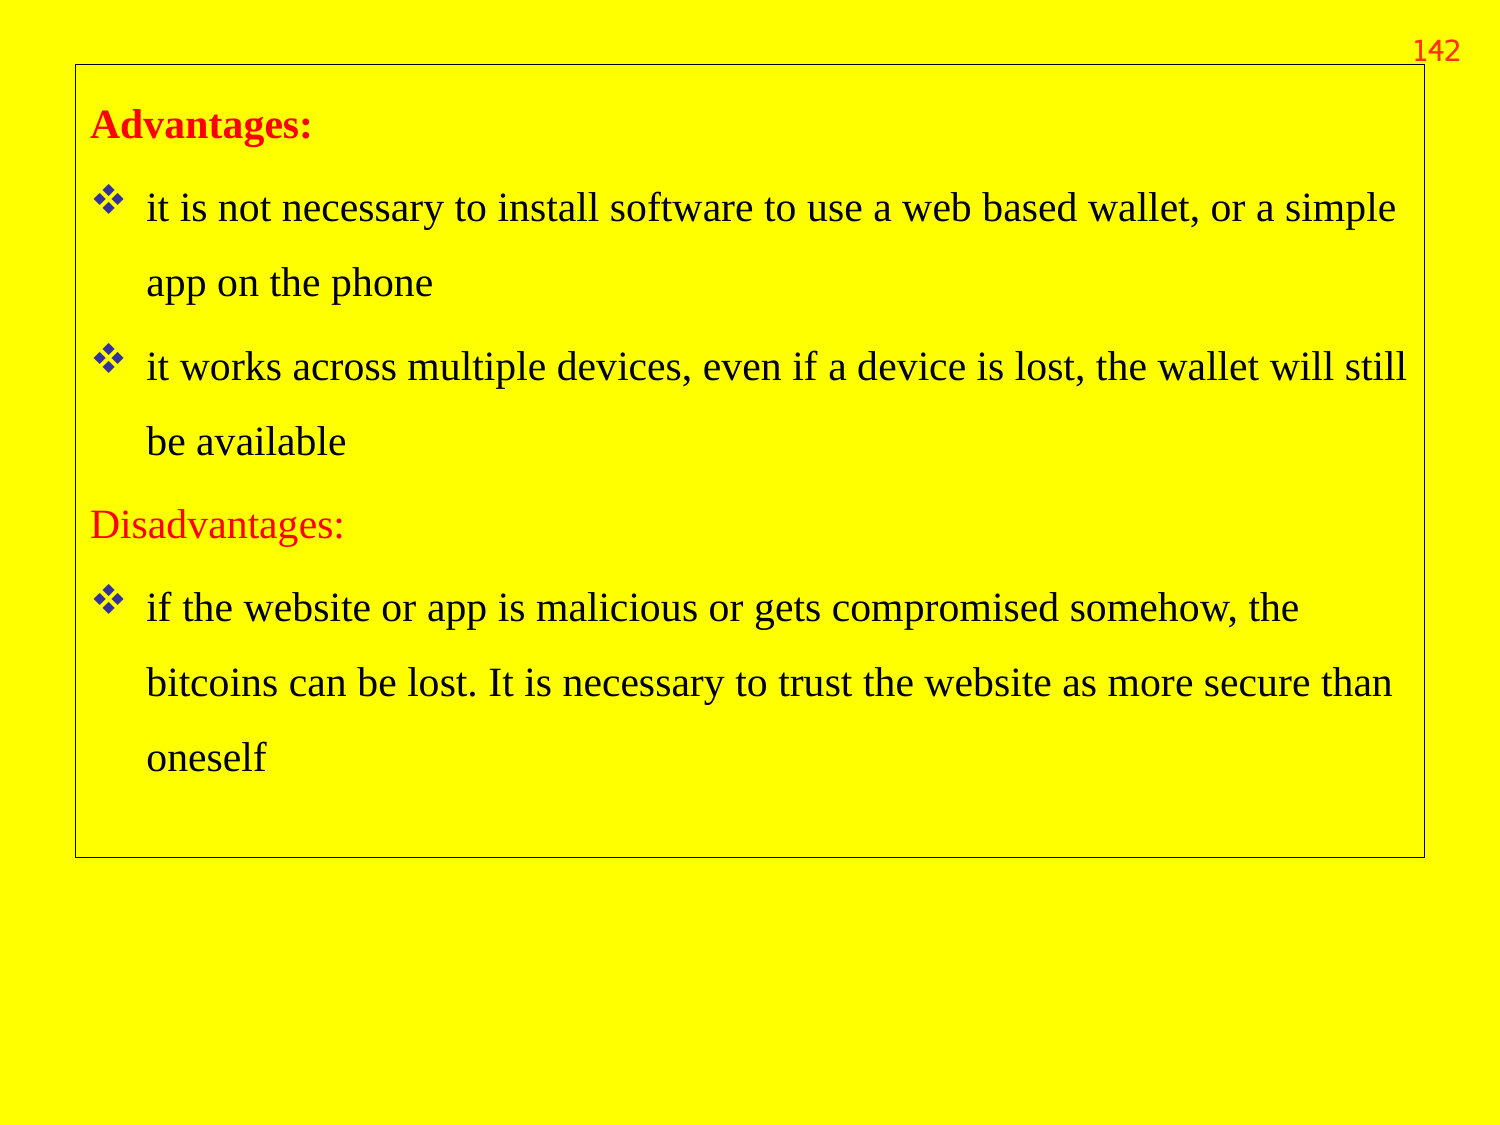

142
Advantages:
it is not necessary to install software to use a web based wallet, or a simple app on the phone
it works across multiple devices, even if a device is lost, the wallet will still be available
Disadvantages:
if the website or app is malicious or gets compromised somehow, the  bitcoins can be lost. It is necessary to trust the website as more secure than oneself